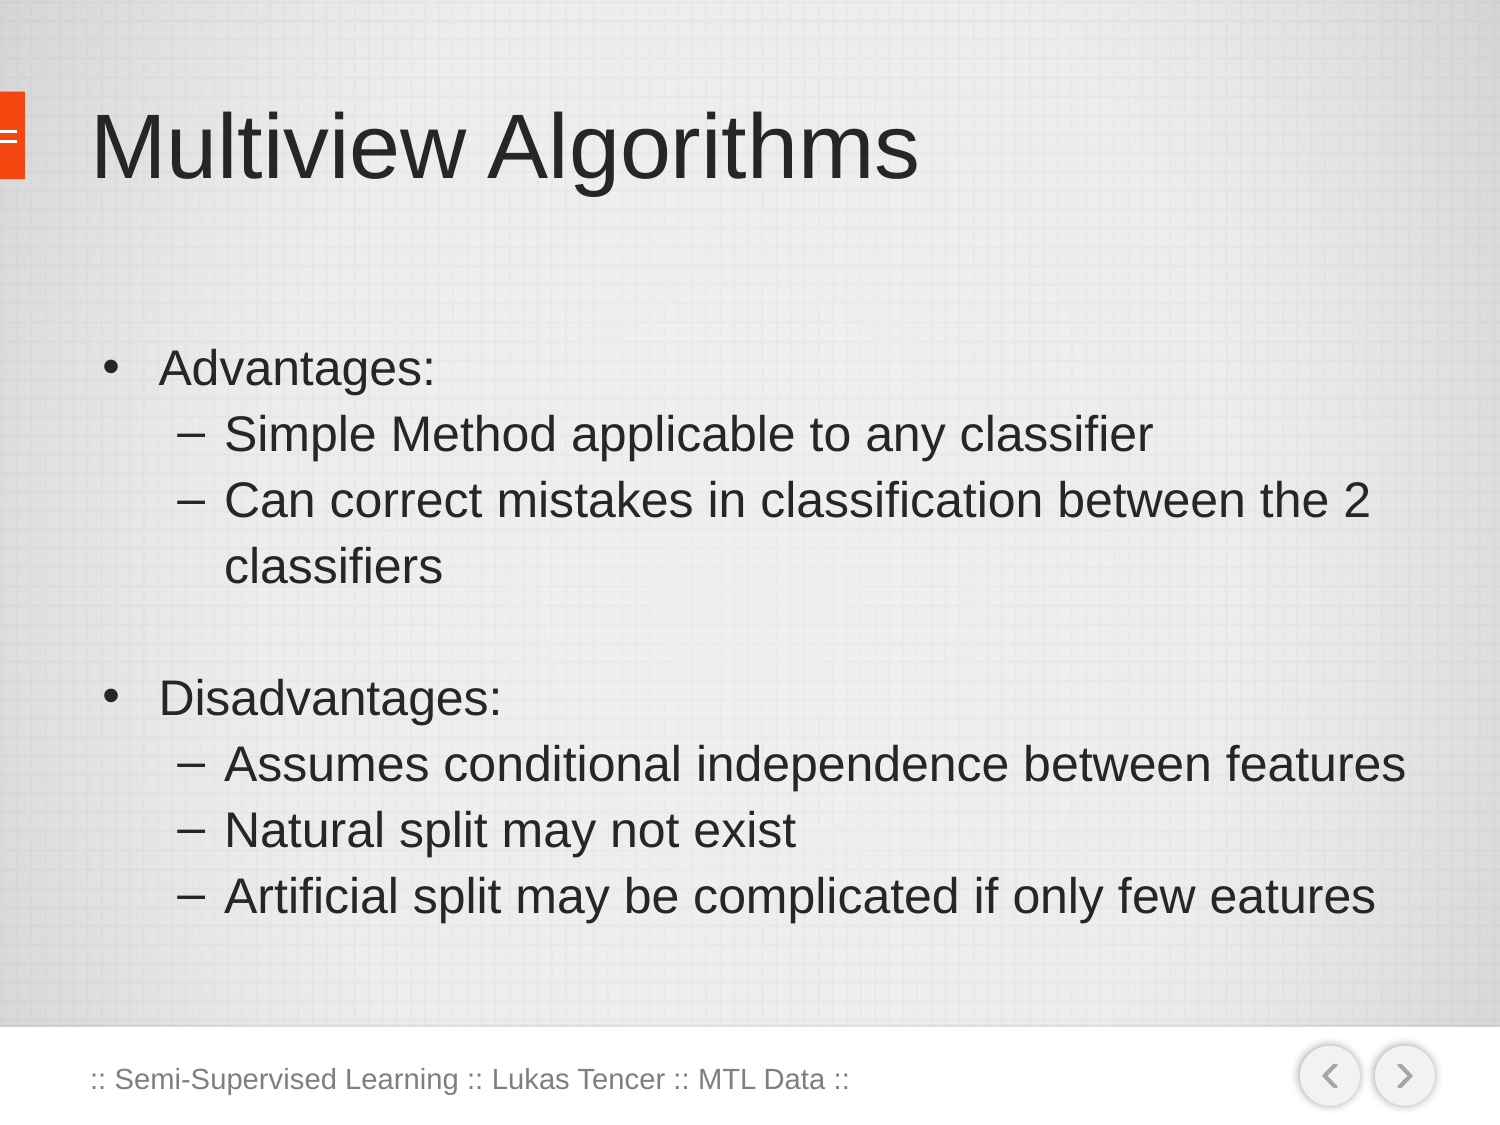

# Multiview Algorithms

Advantages:
Simple Method applicable to any classifier
Can correct mistakes in classification between the 2 classifiers

Disadvantages:
Assumes conditional independence between features
Natural split may not exist
Artificial split may be complicated if only few eatures

:: Semi-Supervised Learning :: Lukas Tencer :: MTL Data ::